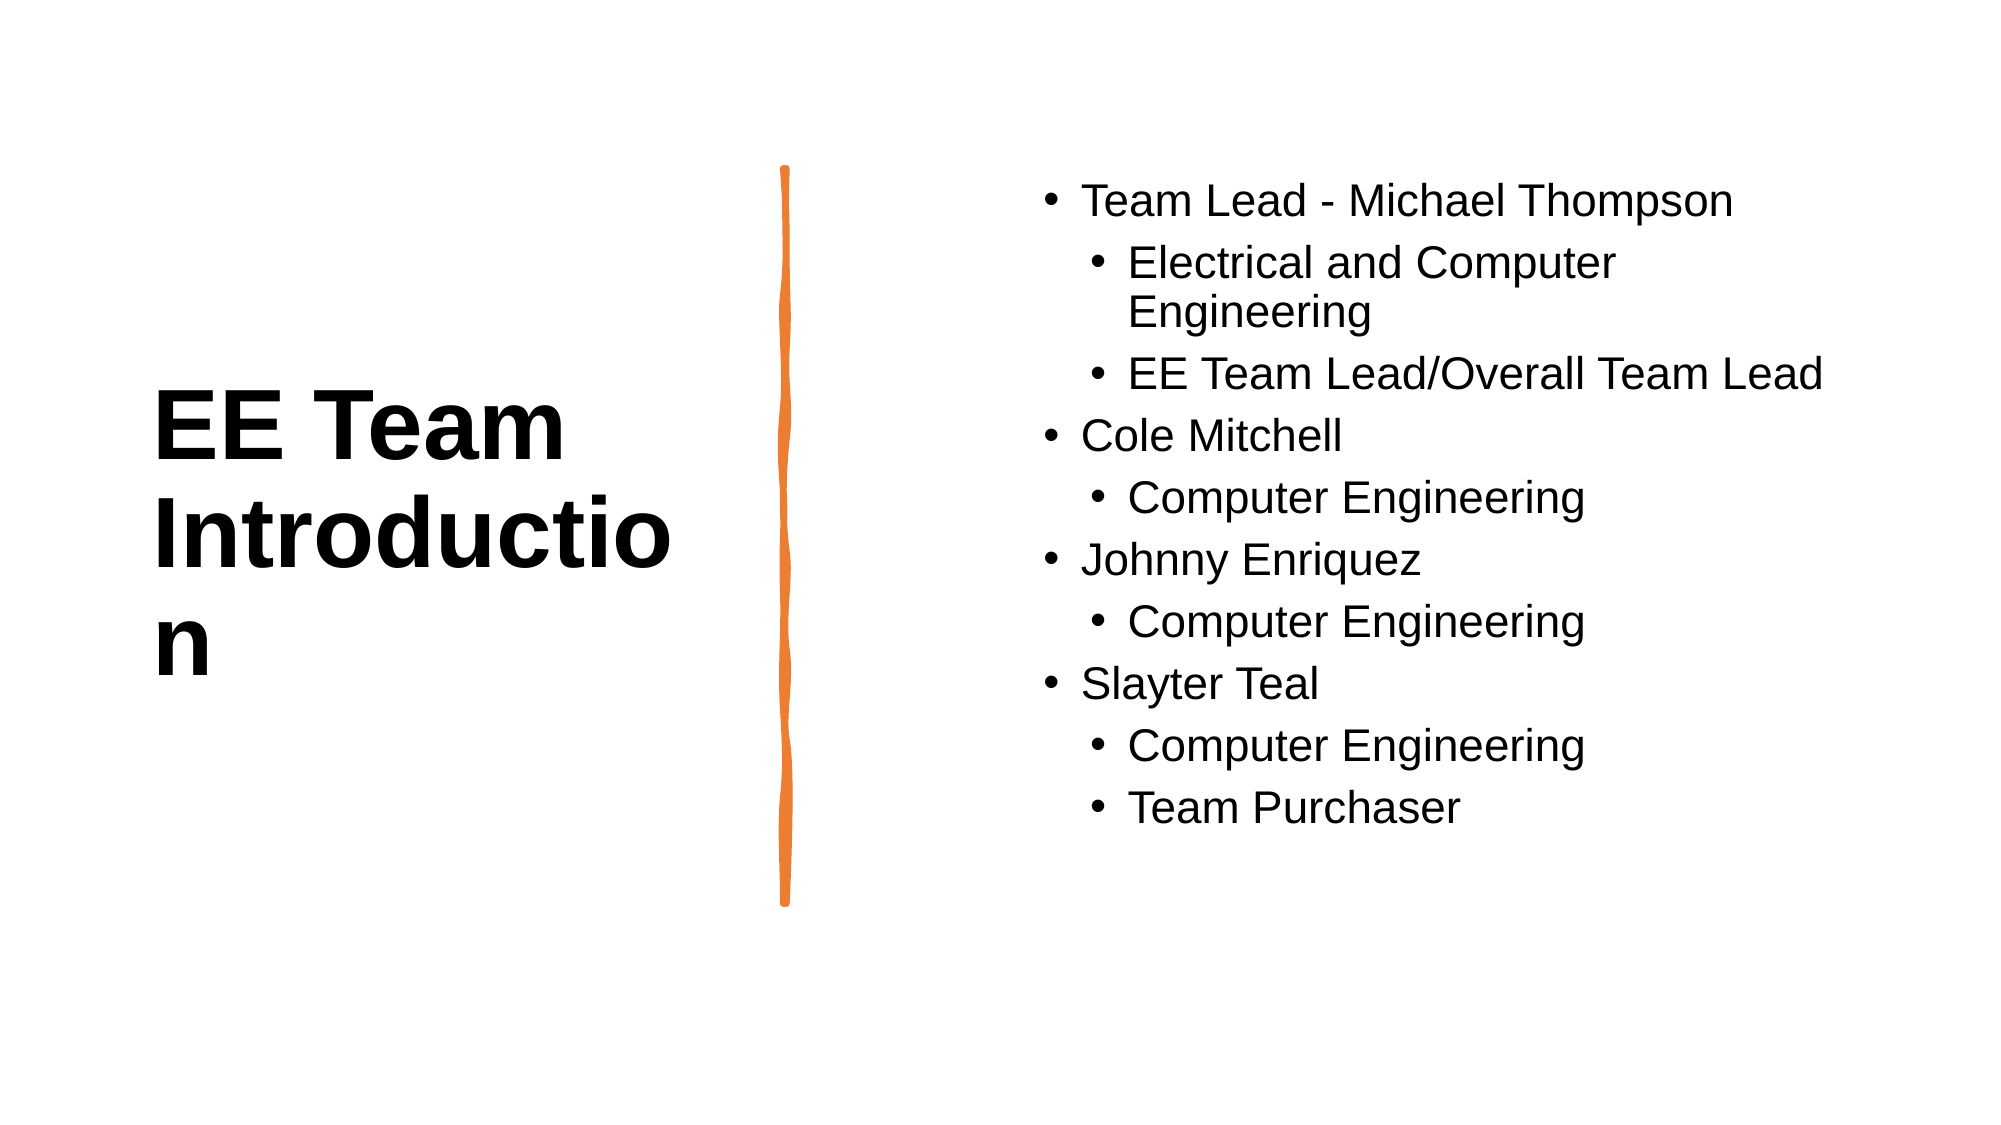

EE Team Introduction
Team Lead - Michael Thompson
Electrical and Computer Engineering
EE Team Lead/Overall Team Lead
Cole Mitchell
Computer Engineering
Johnny Enriquez
Computer Engineering
Slayter Teal
Computer Engineering
Team Purchaser

2